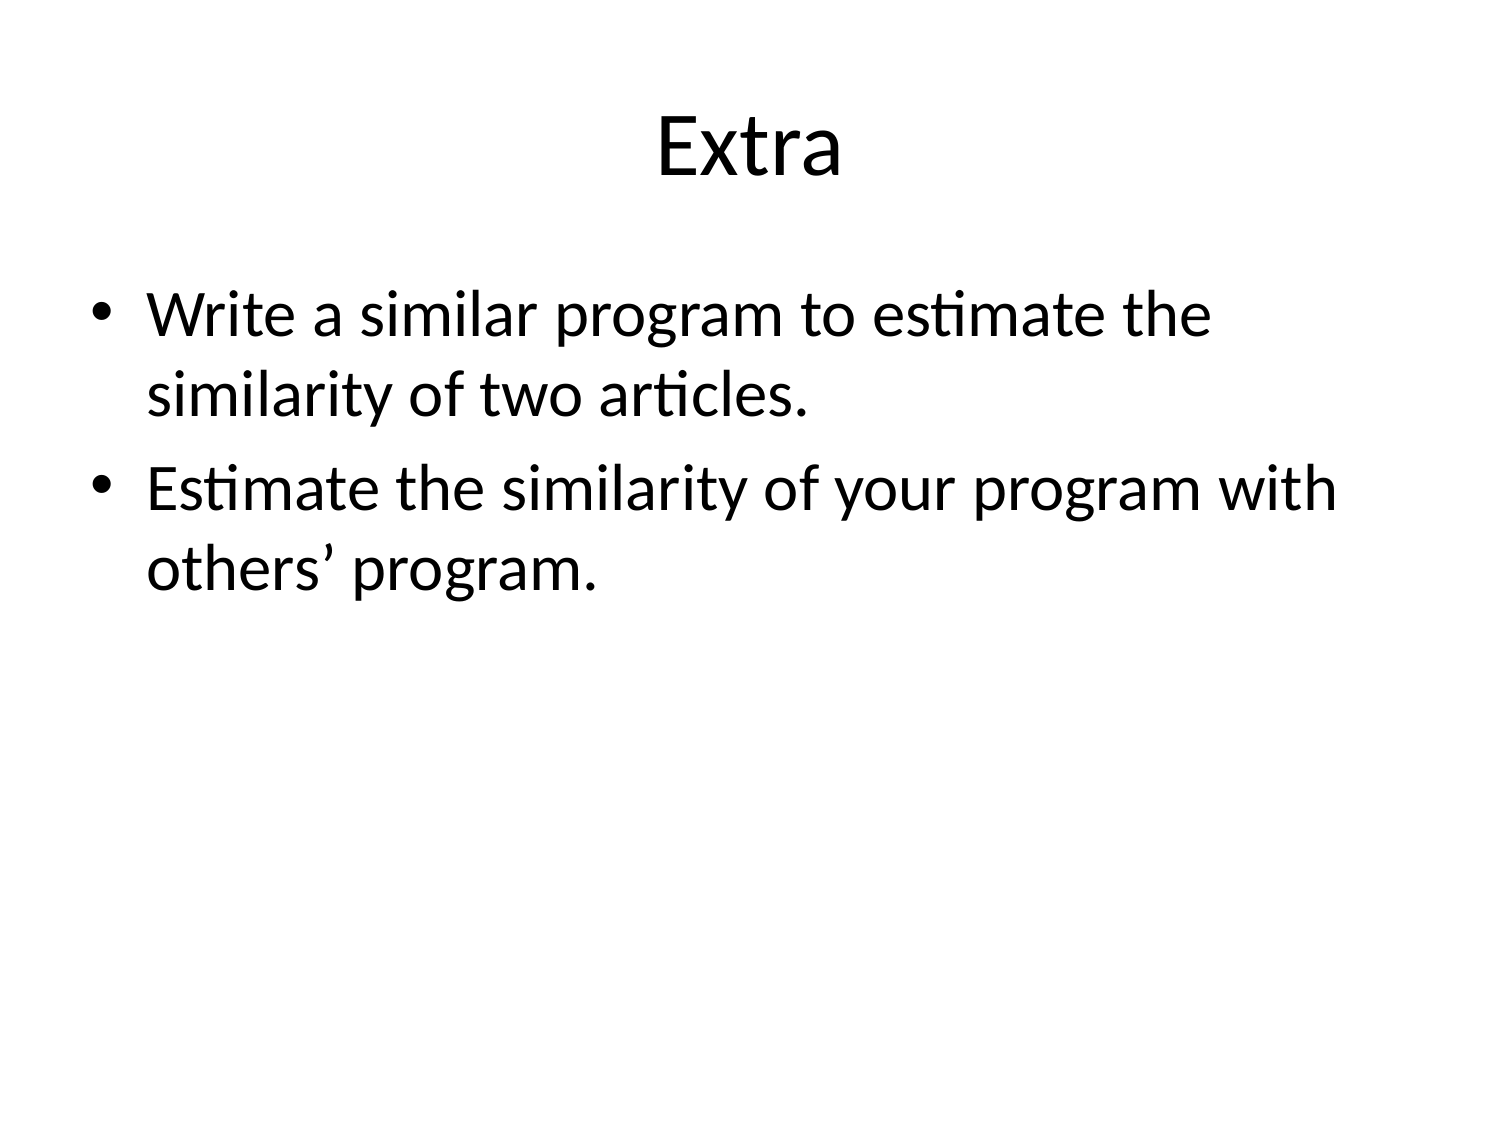

# Extra
Write a similar program to estimate the similarity of two articles.
Estimate the similarity of your program with others’ program.